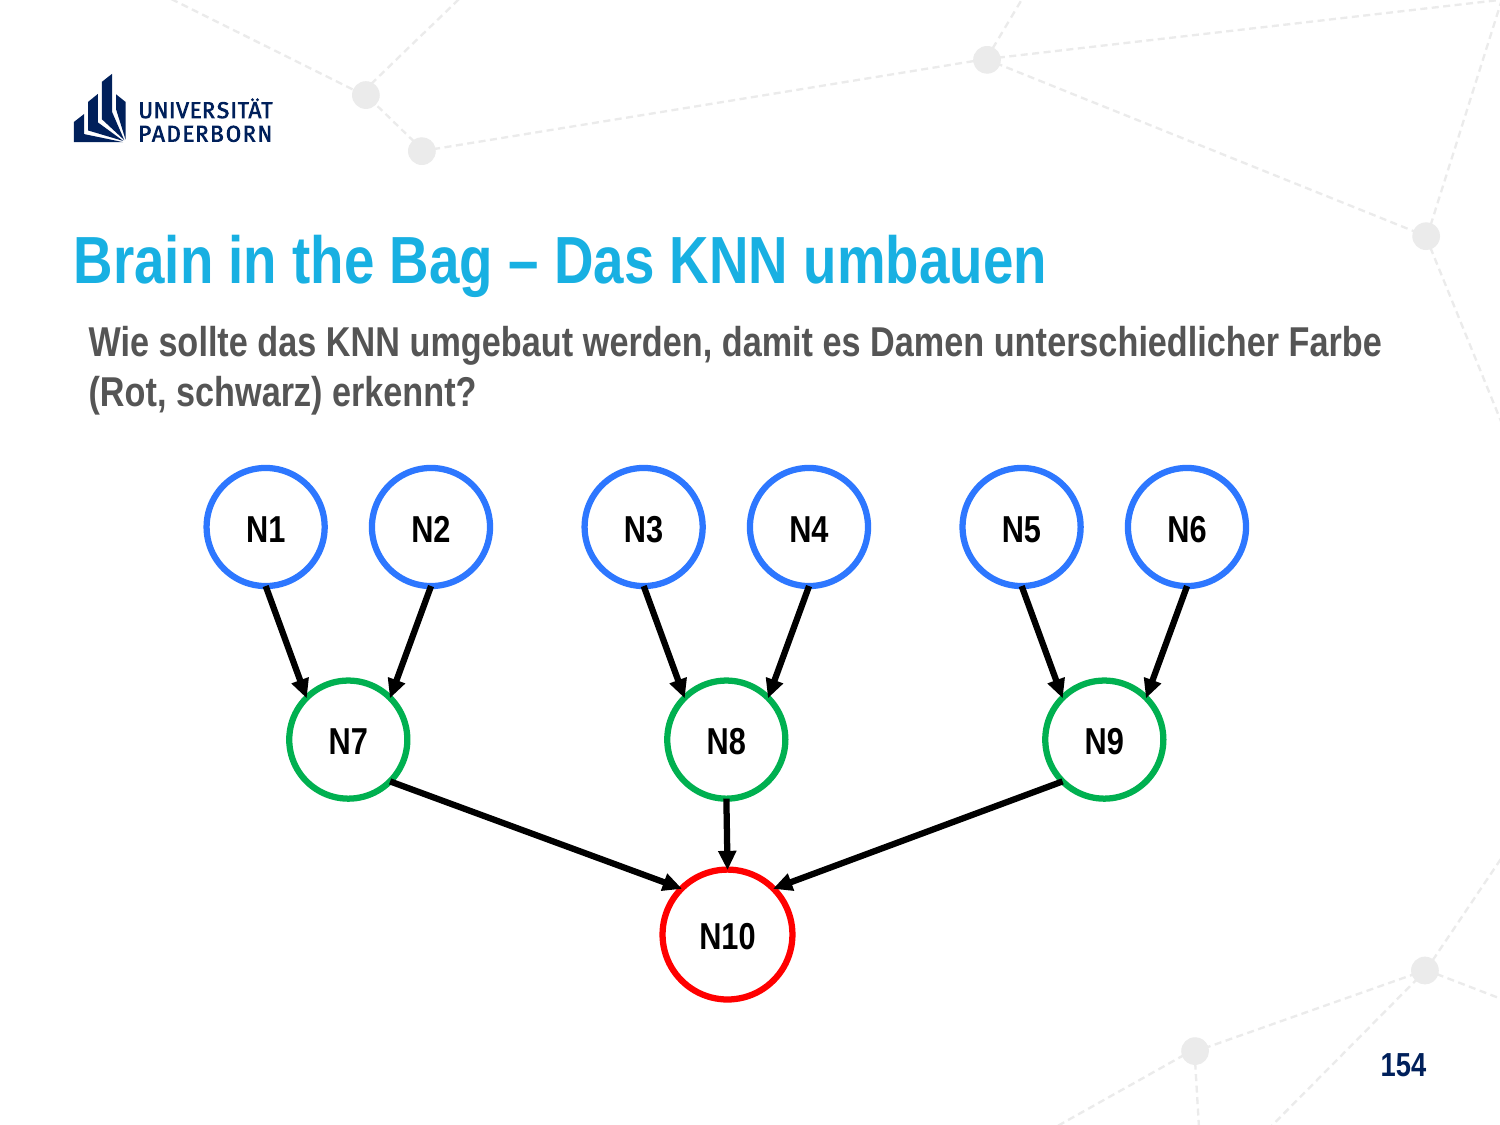

# Brain in the Bag – Das KNN umbauen
Wie sollte das KNN umgebaut werden, damit es Damen unterschiedlicher Farbe (Rot, schwarz) erkennt?
N1
N2
N3
N4
N5
N6
N7
N8
N9
N10
154